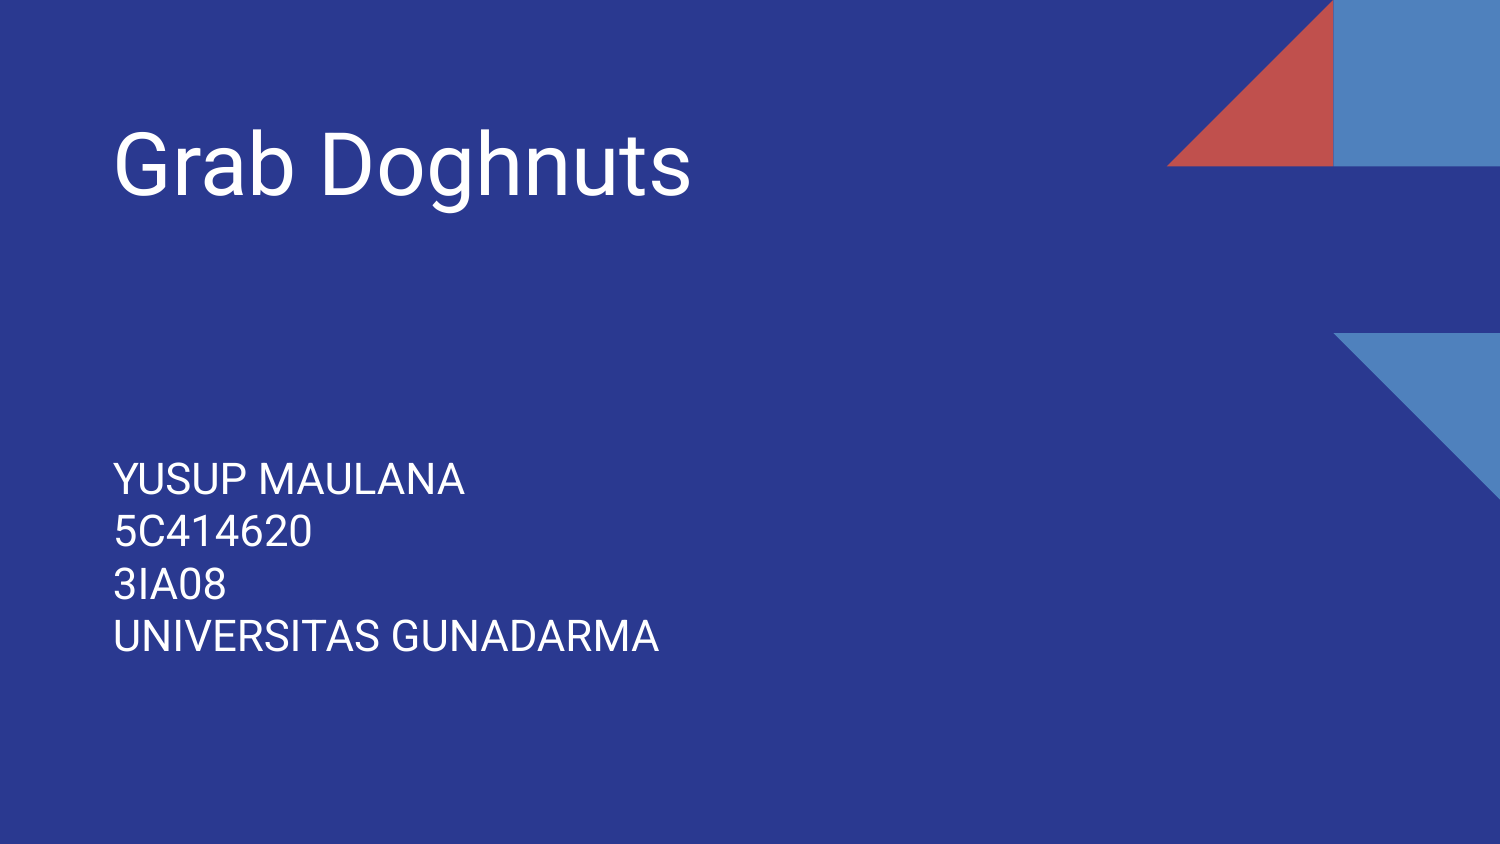

Grab Doghnuts
YUSUP MAULANA
5C414620
3IA08
UNIVERSITAS GUNADARMA